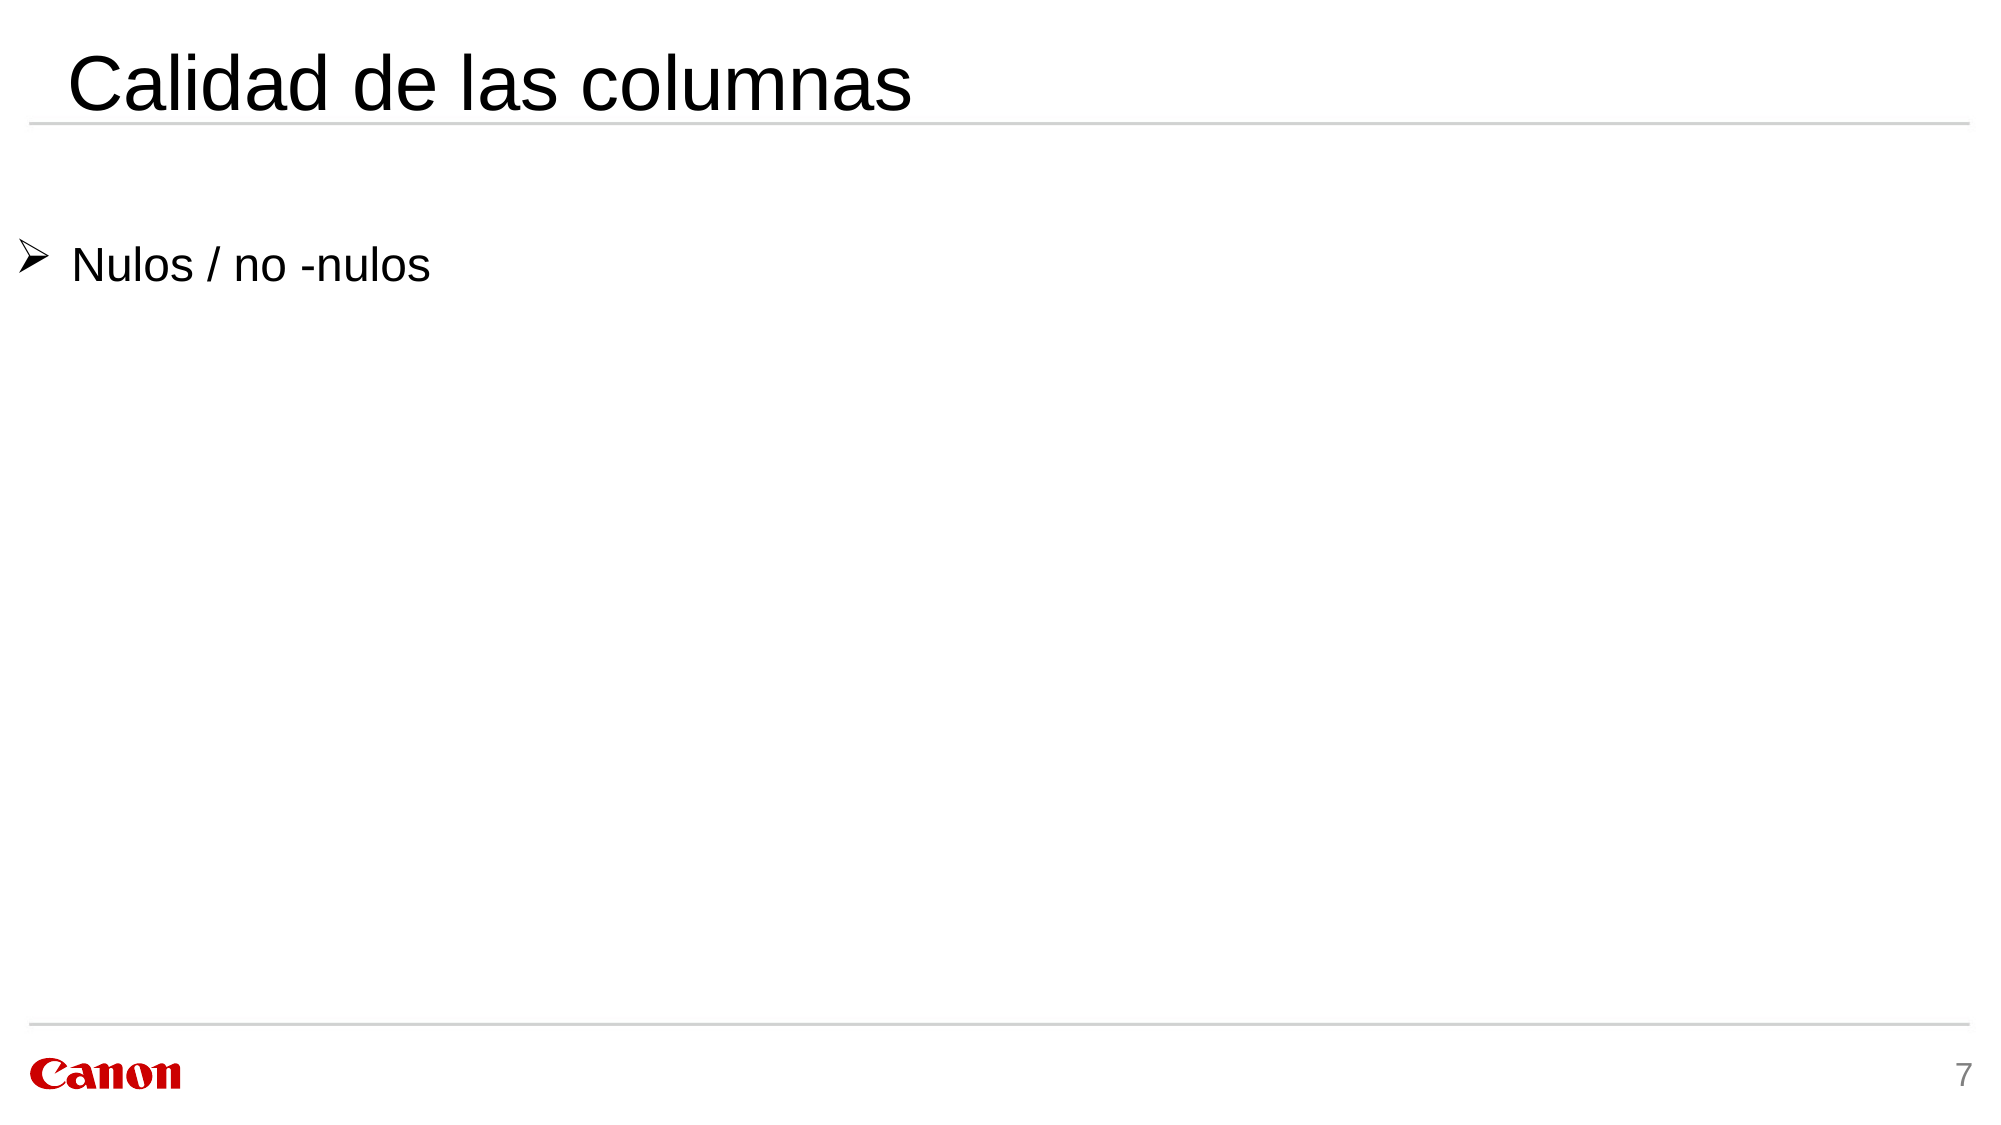

# Calidad de las columnas

Nulos / no -nulos

7